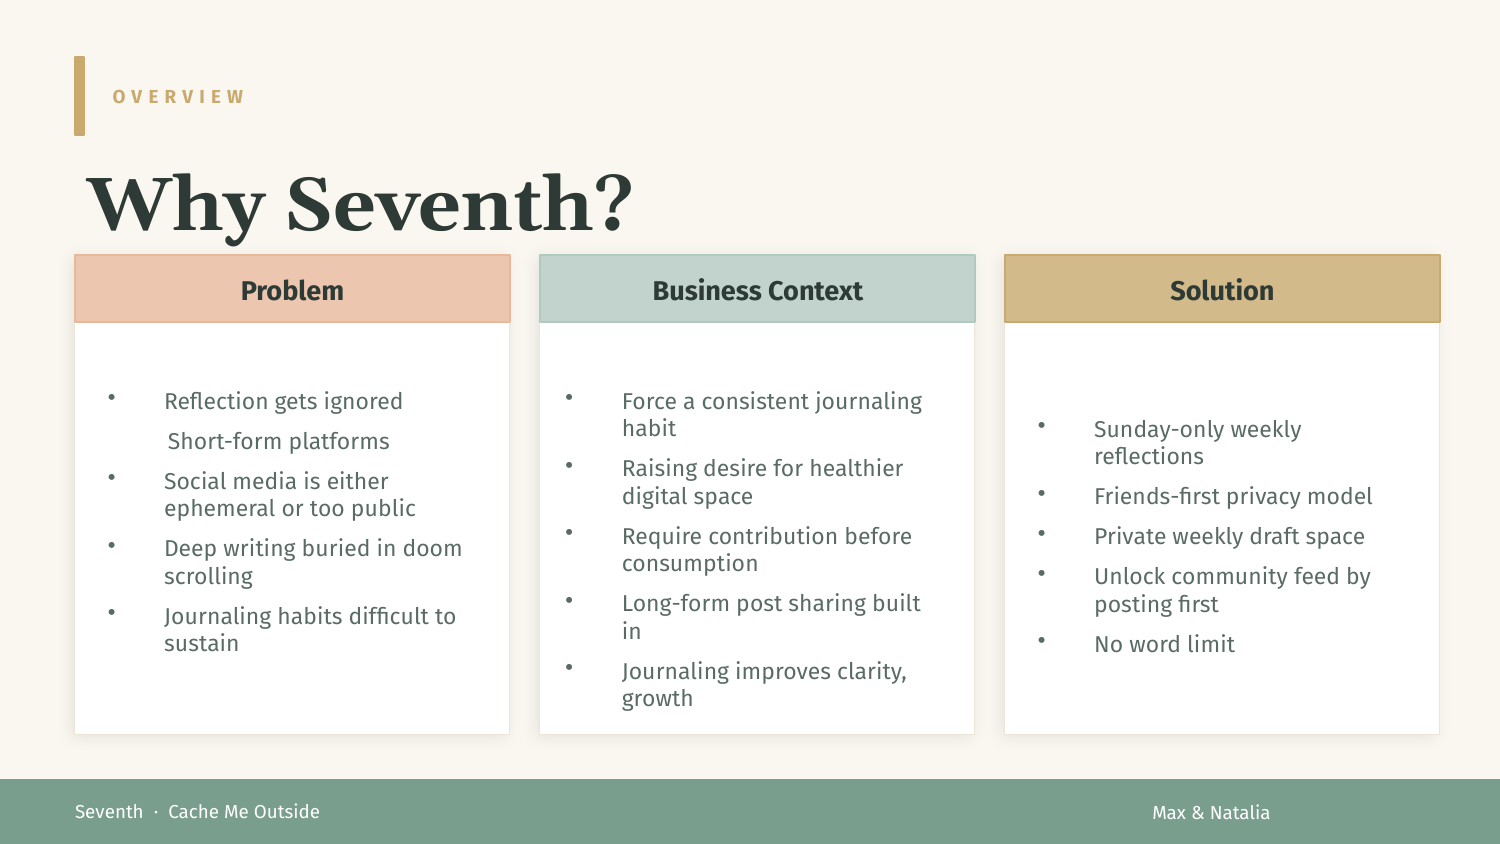

OVERVIEW
Why Seventh?

Problem
Solution
Business Context
Force a consistent journaling habit
Raising desire for healthier digital space
Require contribution before consumption
Long-form post sharing built in
Journaling improves clarity, growth
Reflection gets ignored
          Short-form platforms
Social media is either ephemeral or too public
Deep writing buried in doom scrolling
Journaling habits difficult to sustain
Sunday-only weekly reflections
Friends-first privacy model
Private weekly draft space
Unlock community feed by posting first
No word limit

Seventh  ·  Cache Me Outside
Max & Natalia